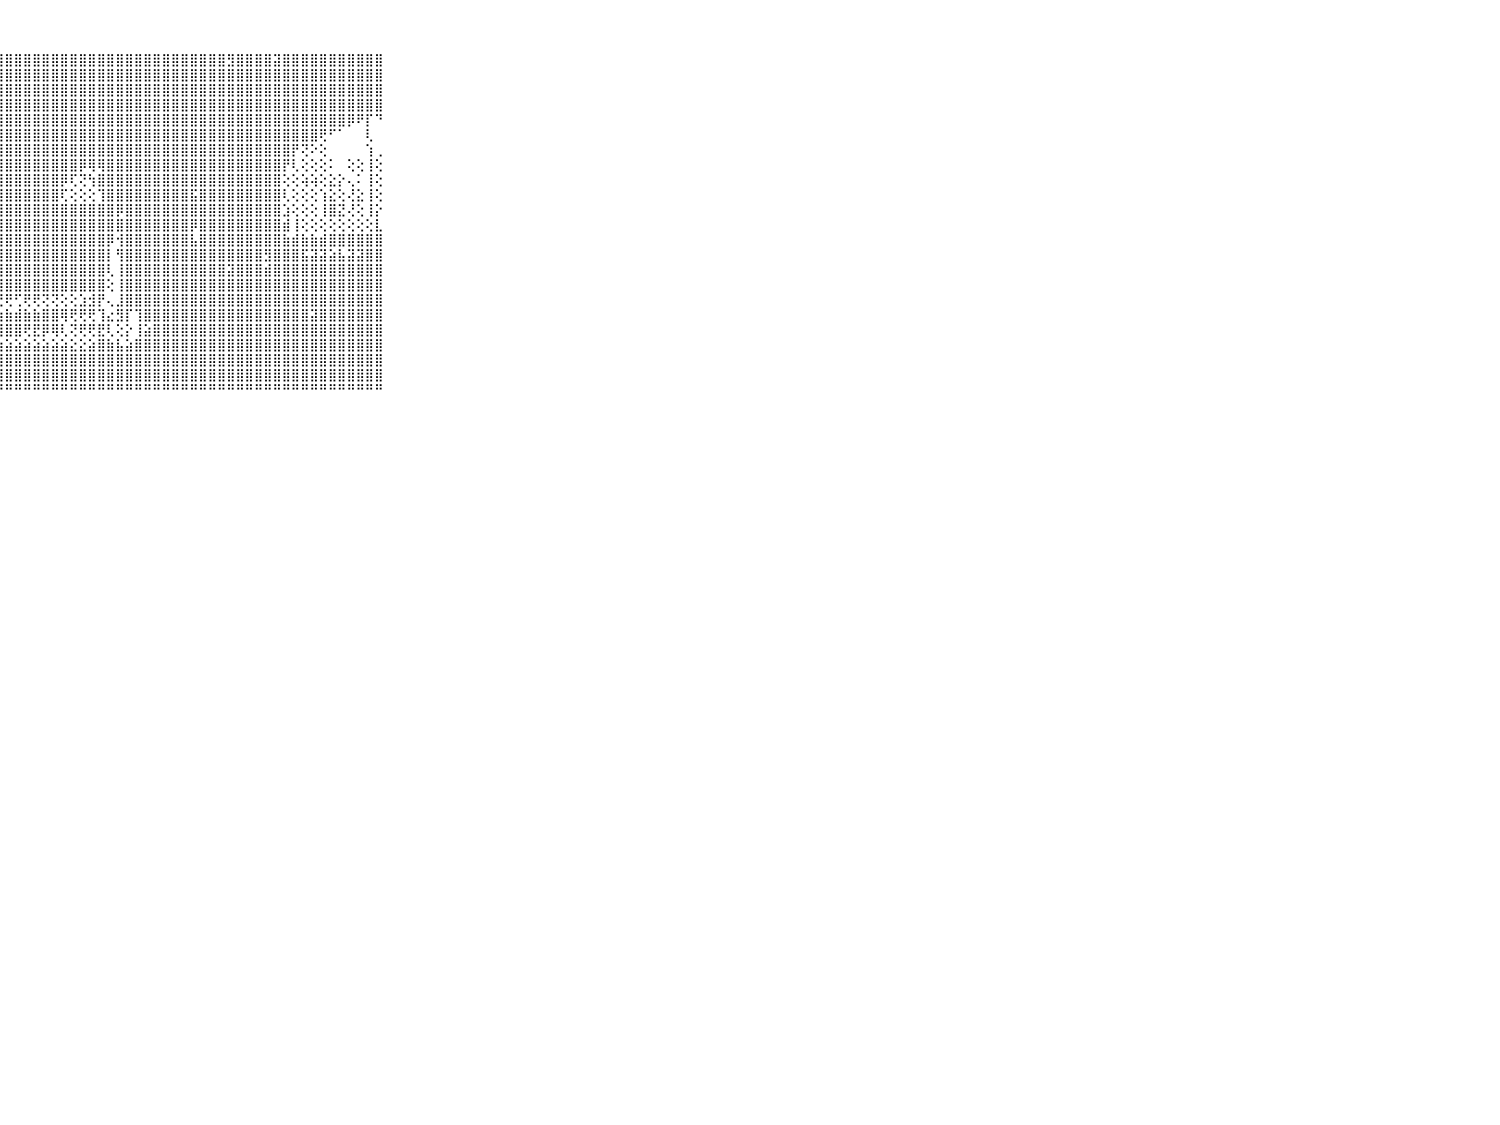

⠀⠀⠀⠀⠀⠀⠀⠀⠀⠀⠀⣿⣿⣿⣿⣿⣿⣿⣿⣿⣿⣿⣿⣿⣿⣿⣿⣿⣿⣿⣿⣿⣿⣿⣿⣿⣿⣿⣿⣿⣿⣿⣿⣿⣿⣿⣿⣿⣿⣿⣿⣿⣻⣿⣿⣿⣿⣽⣿⣿⣿⣿⣿⣿⣿⣿⣿⣿⣿⠀⠀⠀⠀⠀⠀⠀⠀⠀⠀⠀⠀
⠀⠀⠀⠀⠀⠀⠀⠀⠀⠀⠀⣿⣿⣿⣿⣿⣿⣿⣿⣿⣿⣿⣿⣿⣿⣿⣿⣿⣿⣿⣿⣿⣿⣿⣿⣿⣿⣿⣿⣿⣿⣿⣿⣿⣿⣿⣿⣿⣿⣿⣿⣿⣿⣿⣿⣿⣿⣿⣿⣿⣿⣿⣿⣿⣿⣿⣿⣿⣿⠀⠀⠀⠀⠀⠀⠀⠀⠀⠀⠀⠀
⠀⠀⠀⠀⠀⠀⠀⠀⠀⠀⠀⣿⣿⣿⣿⣿⣿⣿⣿⣿⣿⣿⣿⣿⣿⣿⣿⣿⣿⣿⣿⣿⣿⣿⣿⣿⣿⣿⣿⣿⣿⣿⣿⣿⣿⣿⣿⣿⣿⣿⣿⣿⣿⣿⣿⣿⣿⣿⣿⣿⣿⣿⣿⣿⣿⣿⣿⣿⣿⠀⠀⠀⠀⠀⠀⠀⠀⠀⠀⠀⠀
⠀⠀⠀⠀⠀⠀⠀⠀⠀⠀⠀⣿⣿⣿⣿⣿⣿⣿⣿⣿⣿⣿⣿⣿⣿⣿⣿⣿⣿⣿⣿⣿⣿⣿⣿⣿⣿⣿⣿⣿⣿⣿⣿⣿⣿⣿⣿⣿⣿⣿⣿⣿⣿⣿⣿⣿⣿⣿⣿⣿⣿⣿⣿⣿⣿⣿⣿⣿⣿⠀⠀⠀⠀⠀⠀⠀⠀⠀⠀⠀⠀
⠀⠀⠀⠀⠀⠀⠀⠀⠀⠀⠀⣿⣿⣿⣿⣿⣿⣿⣿⣿⣿⣿⣿⣿⣿⣿⣿⣿⣿⣿⣿⣿⣿⣿⣿⣿⣿⣿⣿⣿⣿⣿⣿⣿⣿⣿⣿⣿⣿⣿⣿⣿⣿⣿⣿⣿⣿⣿⣿⣿⣿⣿⣿⣿⣿⡿⠟⡏⠙⠀⠀⠀⠀⠀⠀⠀⠀⠀⠀⠀⠀
⠀⠀⠀⠀⠀⠀⠀⠀⠀⠀⠀⣿⣿⣿⣿⣿⣿⣿⣿⣿⣿⣿⣿⣿⣿⣿⣿⣿⣿⣿⣿⣿⣿⣿⣿⣿⣿⣿⣿⣿⣿⣿⣿⣿⣿⣿⣿⣿⣿⣿⣿⣿⣿⣿⣿⣿⣿⣿⣿⣿⣿⣿⢟⠋⠁⠀⠀⢇⠀⠀⠀⠀⠀⠀⠀⠀⠀⠀⠀⠀⠀
⠀⠀⠀⠀⠀⠀⠀⠀⠀⠀⠀⣿⣿⣿⣿⣿⣿⣿⣿⣿⣿⣿⣿⣿⣿⣿⣿⣿⣿⣿⣿⣿⣿⣿⣿⣿⣿⣿⣿⣿⣿⣿⣿⣿⣿⣿⣿⣿⣿⣿⣿⣿⣿⣿⣿⣿⣿⣿⣿⡟⢝⠕⢕⠀⠀⠀⠀⢱⢀⠀⠀⠀⠀⠀⠀⠀⠀⠀⠀⠀⠀
⠀⠀⠀⠀⠀⠀⠀⠀⠀⠀⠀⣿⢿⢽⡽⢝⢻⢟⢿⣿⣿⣿⣿⣿⣿⣿⣿⣿⣿⣿⣿⣿⣿⣿⣿⣿⡿⢿⢿⣿⣿⣿⣿⣿⣿⣿⣿⣿⣿⣿⣿⣿⣿⣿⣿⣿⣿⣿⡟⢇⢕⢕⢕⠅⠀⢕⢕⢸⢕⠀⠀⠀⠀⠀⠀⠀⠀⠀⠀⠀⠀
⠀⠀⠀⠀⠀⠀⠀⠀⠀⠀⠀⢧⡗⣇⣵⢧⣸⡟⡱⢻⣿⣿⣿⣿⣿⣿⣿⣿⣿⣿⣿⣿⣿⣿⡿⢏⢝⢳⣿⣿⣿⣿⣿⣿⣿⣿⣿⣿⣿⣿⣿⣿⣿⣿⣿⣿⣿⣿⢕⢕⢵⢵⢕⣕⡕⢄⠅⢸⢕⠀⠀⠀⠀⠀⠀⠀⠀⠀⠀⠀⠀
⠀⠀⠀⠀⠀⠀⠀⠀⠀⠀⠀⣿⣿⣿⣿⣷⣷⣿⣷⣷⣯⣿⣿⣿⣿⣿⣿⣿⣿⣿⣿⣿⣿⣿⢏⢕⢕⢕⢹⣿⣿⣿⣿⣿⣿⣿⣿⣿⣯⣿⣿⣿⣿⣿⣿⣿⣿⣿⢇⢕⢕⢕⢱⣕⢕⢜⣕⢸⢕⠀⠀⠀⠀⠀⠀⠀⠀⠀⠀⠀⠀
⠀⠀⠀⠀⠀⠀⠀⠀⠀⠀⠀⣿⣿⣿⣿⣿⣿⣿⣿⣿⣿⣿⣿⣿⣿⣿⣿⣿⣿⣿⣿⣿⣿⣿⣿⣿⣿⣿⣿⣿⡿⣿⣿⣿⣿⣿⣿⣿⣿⣿⣿⣿⣿⣿⣿⣿⣿⣿⣱⢕⢕⢕⢸⣿⣝⢜⢕⢸⡕⠀⠀⠀⠀⠀⠀⠀⠀⠀⠀⠀⠀
⠀⠀⠀⠀⠀⠀⠀⠀⠀⠀⠀⣿⣿⣿⣿⣿⣿⣿⣿⣿⣿⣿⣿⣿⣿⣿⣿⣿⣿⣿⣿⣿⣿⣿⣿⣿⣿⣿⣿⣿⣿⣿⣿⣿⣿⣿⣿⣿⡿⣿⣿⣿⣿⣿⣿⣿⣿⣿⣾⢸⢕⢕⢕⢕⢕⢕⢕⢕⣇⠀⠀⠀⠀⠀⠀⠀⠀⠀⠀⠀⠀
⠀⠀⠀⠀⠀⠀⠀⠀⠀⠀⠀⣿⣿⣿⣿⣿⣿⣿⣿⣿⣿⣿⣿⣿⢿⣿⣿⣿⣿⣿⣿⣿⣿⣿⣿⣿⣿⣿⣿⡿⢺⣿⣿⣿⣿⣿⣿⣿⣧⣿⣿⣿⣿⣿⣿⣿⣿⣿⣷⣾⣷⣷⣾⣿⣿⣿⣿⣿⣿⠀⠀⠀⠀⠀⠀⠀⠀⠀⠀⠀⠀
⠀⠀⠀⠀⠀⠀⠀⠀⠀⠀⠀⣿⣿⣿⣿⣿⣿⣿⣿⣿⣿⣿⣿⣿⣿⣿⣿⣿⣿⣿⣿⣿⣿⣿⣿⣿⣿⣿⣿⡇⢻⣿⣿⣿⣿⣿⣿⣿⣿⣿⣿⣿⣿⣿⣿⣿⣻⣿⣿⣿⣯⣽⣽⣵⣧⣽⣽⣿⣿⠀⠀⠀⠀⠀⠀⠀⠀⠀⠀⠀⠀
⠀⠀⠀⠀⠀⠀⠀⠀⠀⠀⠀⣿⣿⣿⣿⣿⣿⣿⣿⣿⣿⣿⣿⣿⣿⣿⣿⣿⣿⣿⣿⣿⣿⣿⣿⣿⣿⣿⣿⢇⢸⣿⣿⣿⣿⣿⣿⣿⣿⣿⣿⣿⣽⣿⣿⣿⣾⣿⣿⣿⣿⣿⣿⣿⣿⣿⣿⣿⣿⠀⠀⠀⠀⠀⠀⠀⠀⠀⠀⠀⠀
⠀⠀⠀⠀⠀⠀⠀⠀⠀⠀⠀⣿⣿⣿⣿⣿⣿⣿⣿⣿⣿⣿⣿⣿⣿⣿⣿⣿⣿⣿⣿⣿⣿⣿⣿⣿⣿⣿⣿⢕⢸⣿⣿⣿⣿⣿⣿⣿⣿⣿⣿⣿⣿⣿⣿⣿⣿⣿⣿⣿⣿⣿⣿⣿⣿⣿⣿⣿⣿⠀⠀⠀⠀⠀⠀⠀⠀⠀⠀⠀⠀
⠀⠀⠀⠀⠀⠀⠀⠀⠀⠀⠀⣿⣿⣿⣿⣿⣿⣿⣿⣿⣿⣿⣿⣯⣿⣿⢿⢟⢟⢋⢟⢟⢝⢝⢕⢕⣱⣺⡟⢄⣸⣿⣿⣿⣿⣿⣿⣿⣿⣿⣿⣿⣿⣿⣿⣿⣿⣿⣿⣿⣿⣿⣿⣿⣿⣿⣿⣿⣿⠀⠀⠀⠀⠀⠀⠀⠀⠀⠀⠀⠀
⠀⠀⠀⠀⠀⠀⠀⠀⠀⠀⠀⣿⣿⣿⣿⣿⢿⡿⣟⣟⣻⣽⣽⣽⣵⢵⣷⣷⣷⣾⣷⣷⣿⣿⢿⢟⢟⢟⢹⣔⣻⡏⢹⣿⣿⣿⣿⣿⣿⣿⣿⣿⣿⣿⣿⣿⣿⣿⣿⣿⣿⣽⣿⣿⣿⣿⣿⣿⣿⠀⠀⠀⠀⠀⠀⠀⠀⠀⠀⠀⠀
⠀⠀⠀⠀⠀⠀⠀⠀⠀⠀⠀⢝⣝⣕⣷⣷⣿⣿⣿⣿⣿⣿⣿⣿⣿⣿⣿⣿⣿⣿⢟⣟⡿⢿⢇⢝⢟⢟⣟⢇⢕⡕⢸⣵⣿⣿⣿⣿⣿⣿⣿⣿⣿⣿⣿⣿⣿⣿⣿⣿⣿⣿⣿⣿⣿⣿⣿⣿⣿⠀⠀⠀⠀⠀⠀⠀⠀⠀⠀⠀⠀
⠀⠀⠀⠀⠀⠀⠀⠀⠀⠀⠀⣿⣿⣿⣿⣿⣿⣿⣿⣿⣿⣿⣿⣿⣿⣽⣽⣵⣵⣵⣵⣵⣵⣵⣵⣕⣕⣵⣿⣷⣧⣵⣿⣿⣿⣿⣿⣿⣿⣿⣿⣿⣿⣿⣿⣿⣿⣿⣿⣿⣿⣿⣿⣿⣿⣿⣿⣿⣿⠀⠀⠀⠀⠀⠀⠀⠀⠀⠀⠀⠀
⠀⠀⠀⠀⠀⠀⠀⠀⠀⠀⠀⣿⣿⣿⣿⣿⣿⣿⣿⣿⣿⣿⣿⣿⣿⣿⣿⣿⣿⣿⣿⣿⣿⣿⣿⣿⣿⣿⣿⣿⣿⣿⣿⣿⣿⣿⣿⣿⣿⣿⣿⣿⣿⣿⣿⣿⣿⣿⣿⣿⣿⣿⣿⣿⣿⣿⣿⣿⣿⠀⠀⠀⠀⠀⠀⠀⠀⠀⠀⠀⠀
⠀⠀⠀⠀⠀⠀⠀⠀⠀⠀⠀⣿⣿⣿⣿⣿⣿⣿⣿⣿⣿⣿⣿⣿⣿⣿⣿⣿⣿⣿⣿⣿⣿⣿⣿⣿⣿⣿⣿⣿⣿⣿⣿⣿⣿⣿⣿⣿⣿⣿⣿⣿⣿⣿⣿⣿⣿⣿⣿⣿⣿⣿⣿⣿⣿⣿⣿⣿⣿⠀⠀⠀⠀⠀⠀⠀⠀⠀⠀⠀⠀
⠀⠀⠀⠀⠀⠀⠀⠀⠀⠀⠀⠛⠛⠛⠛⠛⠛⠛⠛⠛⠛⠛⠛⠛⠛⠛⠛⠛⠛⠛⠛⠛⠛⠛⠛⠛⠛⠛⠛⠛⠛⠛⠛⠛⠛⠛⠛⠛⠛⠛⠛⠛⠛⠛⠛⠛⠛⠛⠛⠛⠛⠛⠛⠛⠛⠛⠛⠛⠛⠀⠀⠀⠀⠀⠀⠀⠀⠀⠀⠀⠀